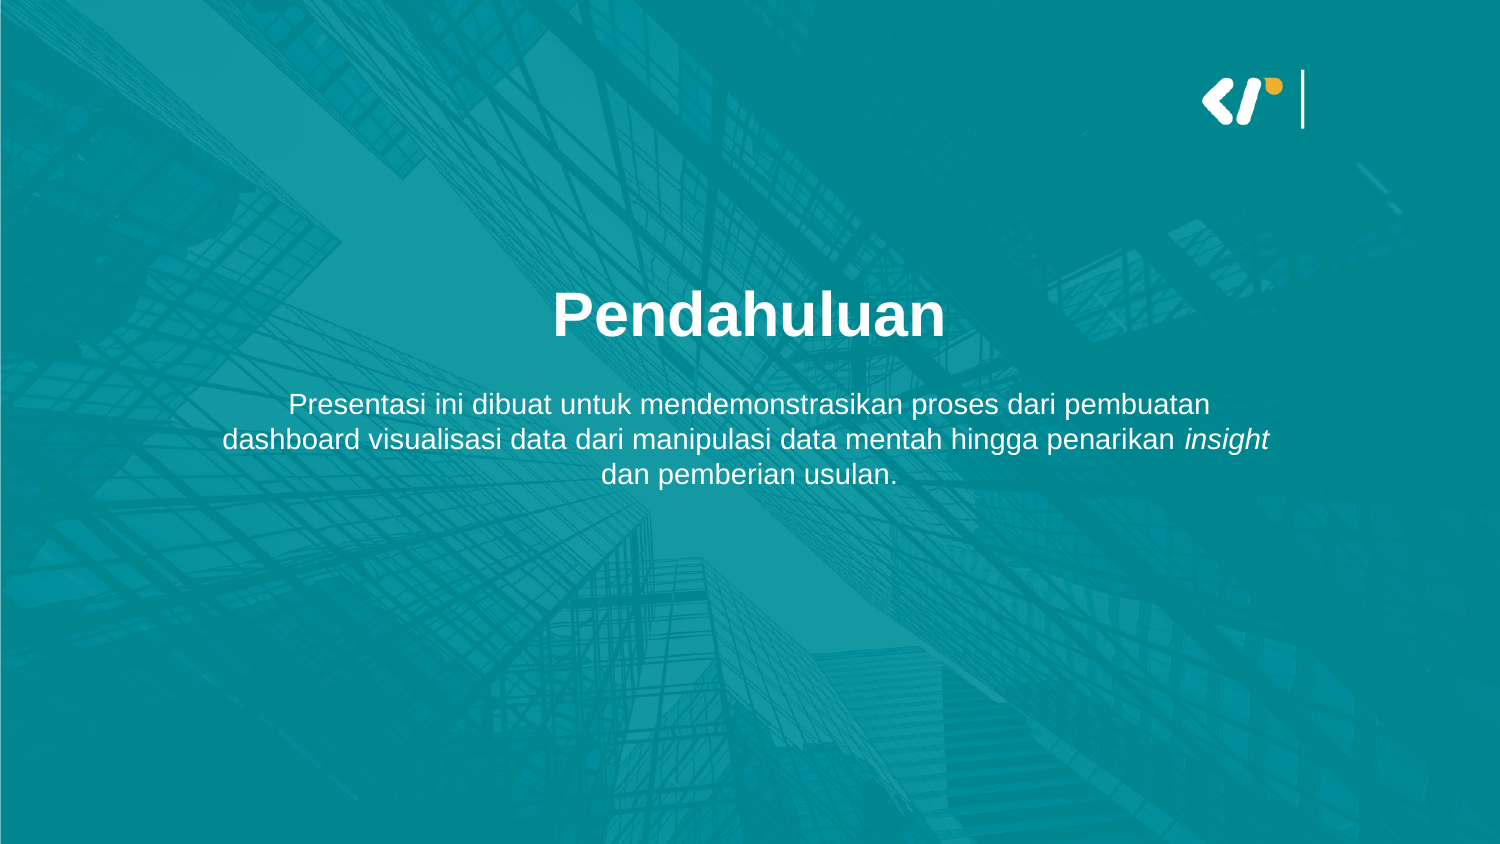

# Pendahuluan
Presentasi ini dibuat untuk mendemonstrasikan proses dari pembuatan dashboard visualisasi data dari manipulasi data mentah hingga penarikan insight  dan pemberian usulan.